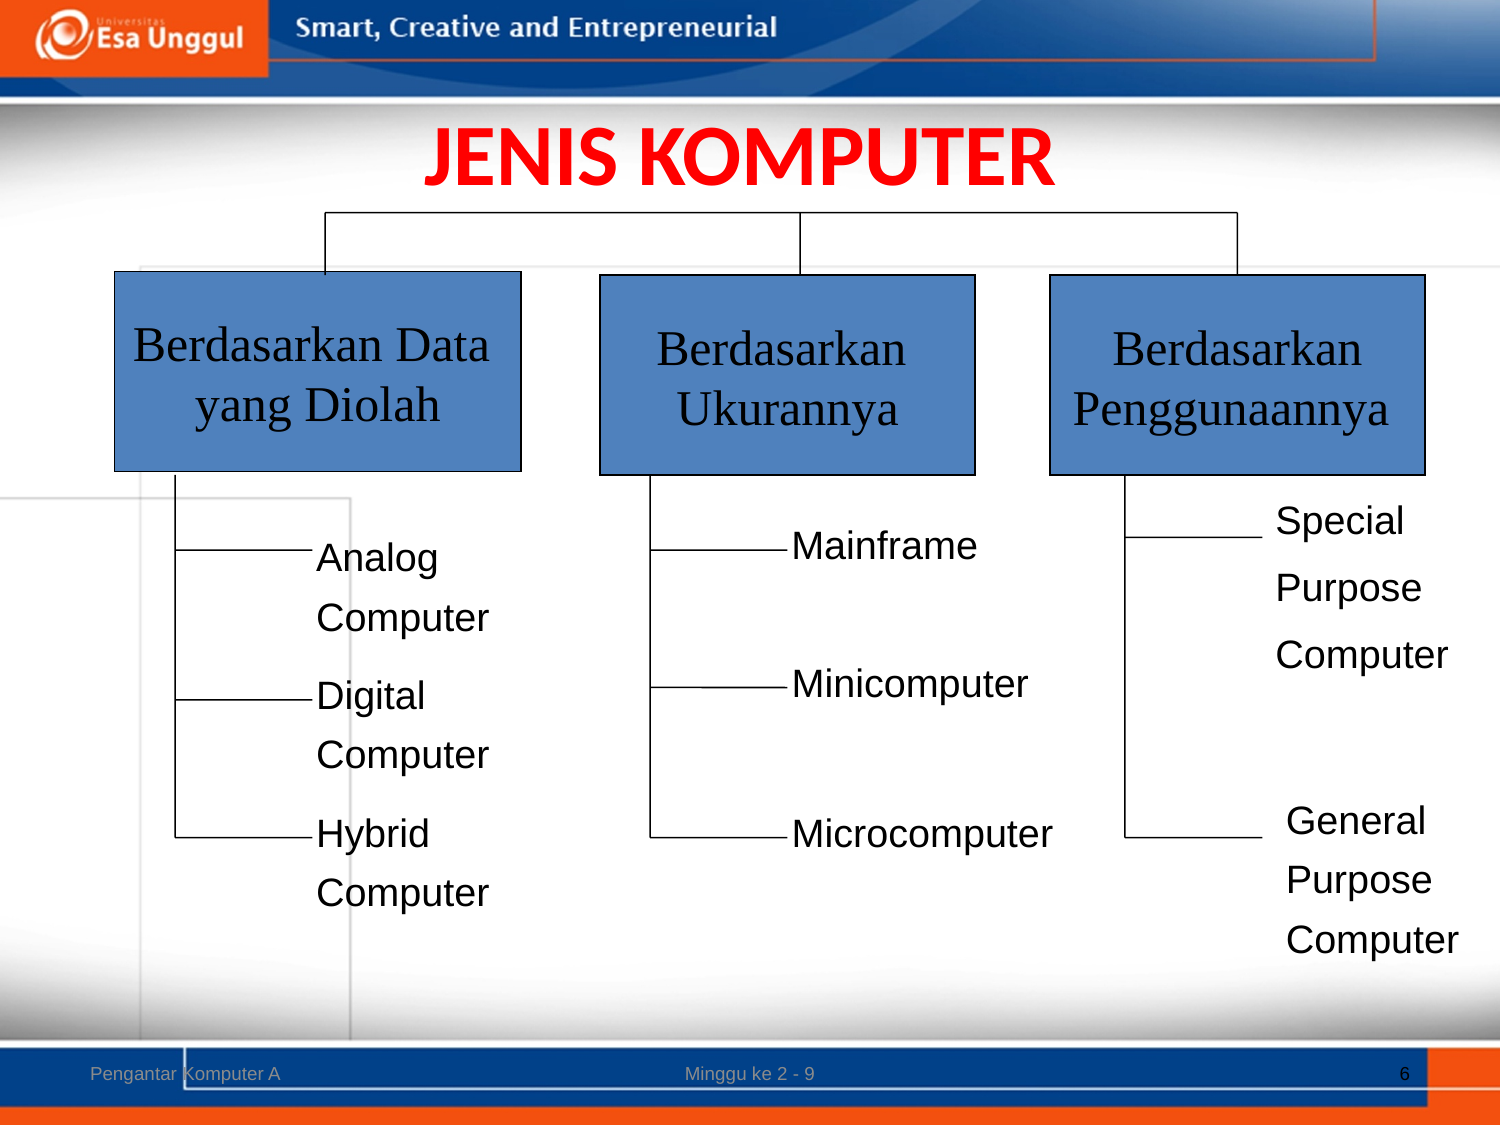

# JENIS KOMPUTER

Berdasarkan Data
yang Diolah

Berdasarkan
Ukurannya
Berdasarkan
Penggunaannya

Special
Purpose
Computer

Mainframe
Analog
Computer

Minicomputer
Digital
Computer

General
Purpose
Computer
Microcomputer
Hybrid
Computer

Pengantar Komputer A
Minggu ke 2 - 9
6